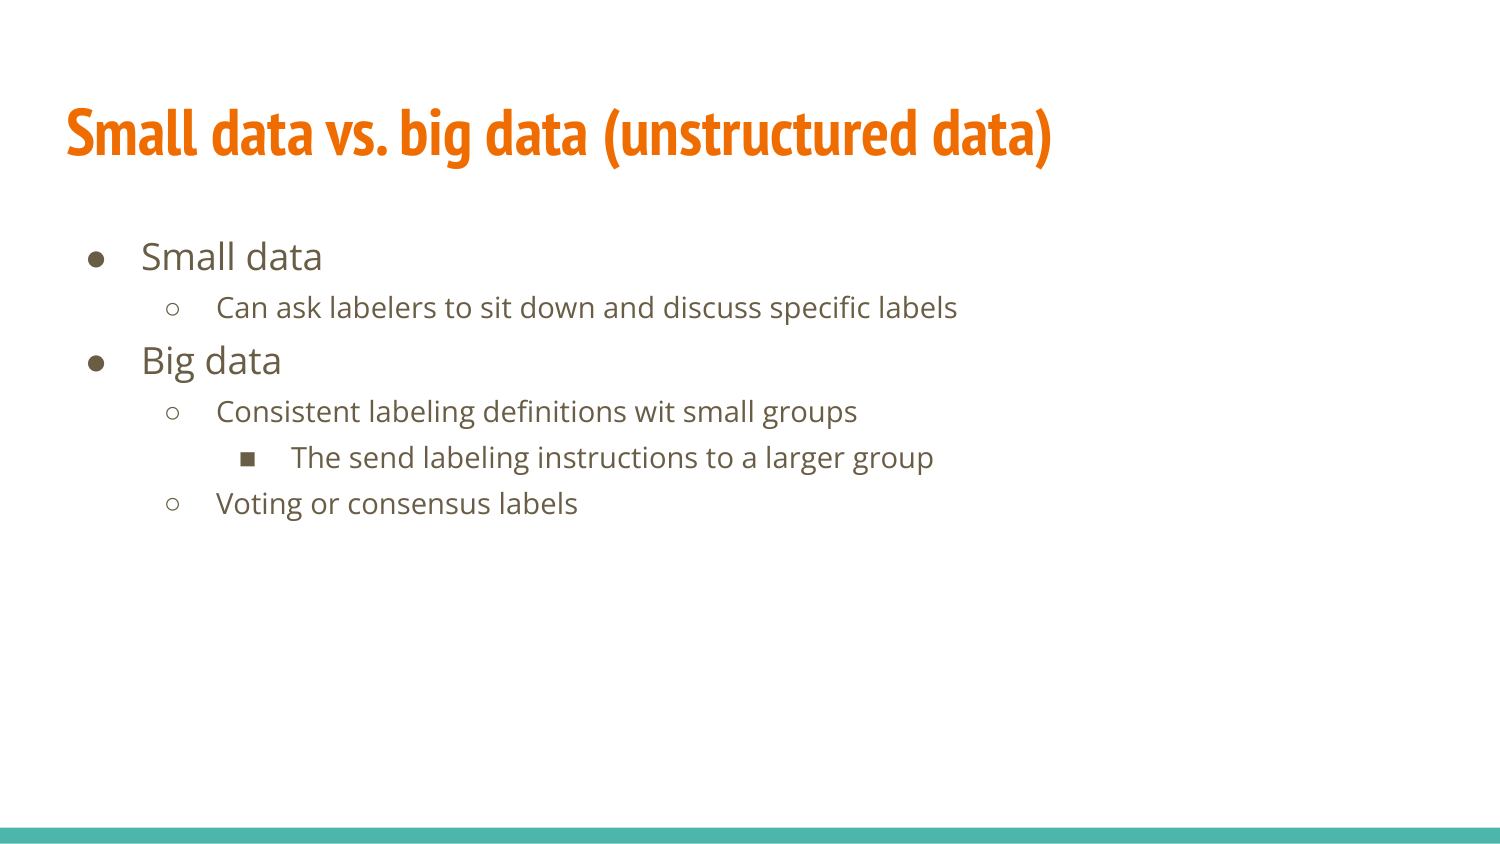

# Small data vs. big data (unstructured data)
Small data
Can ask labelers to sit down and discuss specific labels
Big data
Consistent labeling definitions wit small groups
The send labeling instructions to a larger group
Voting or consensus labels